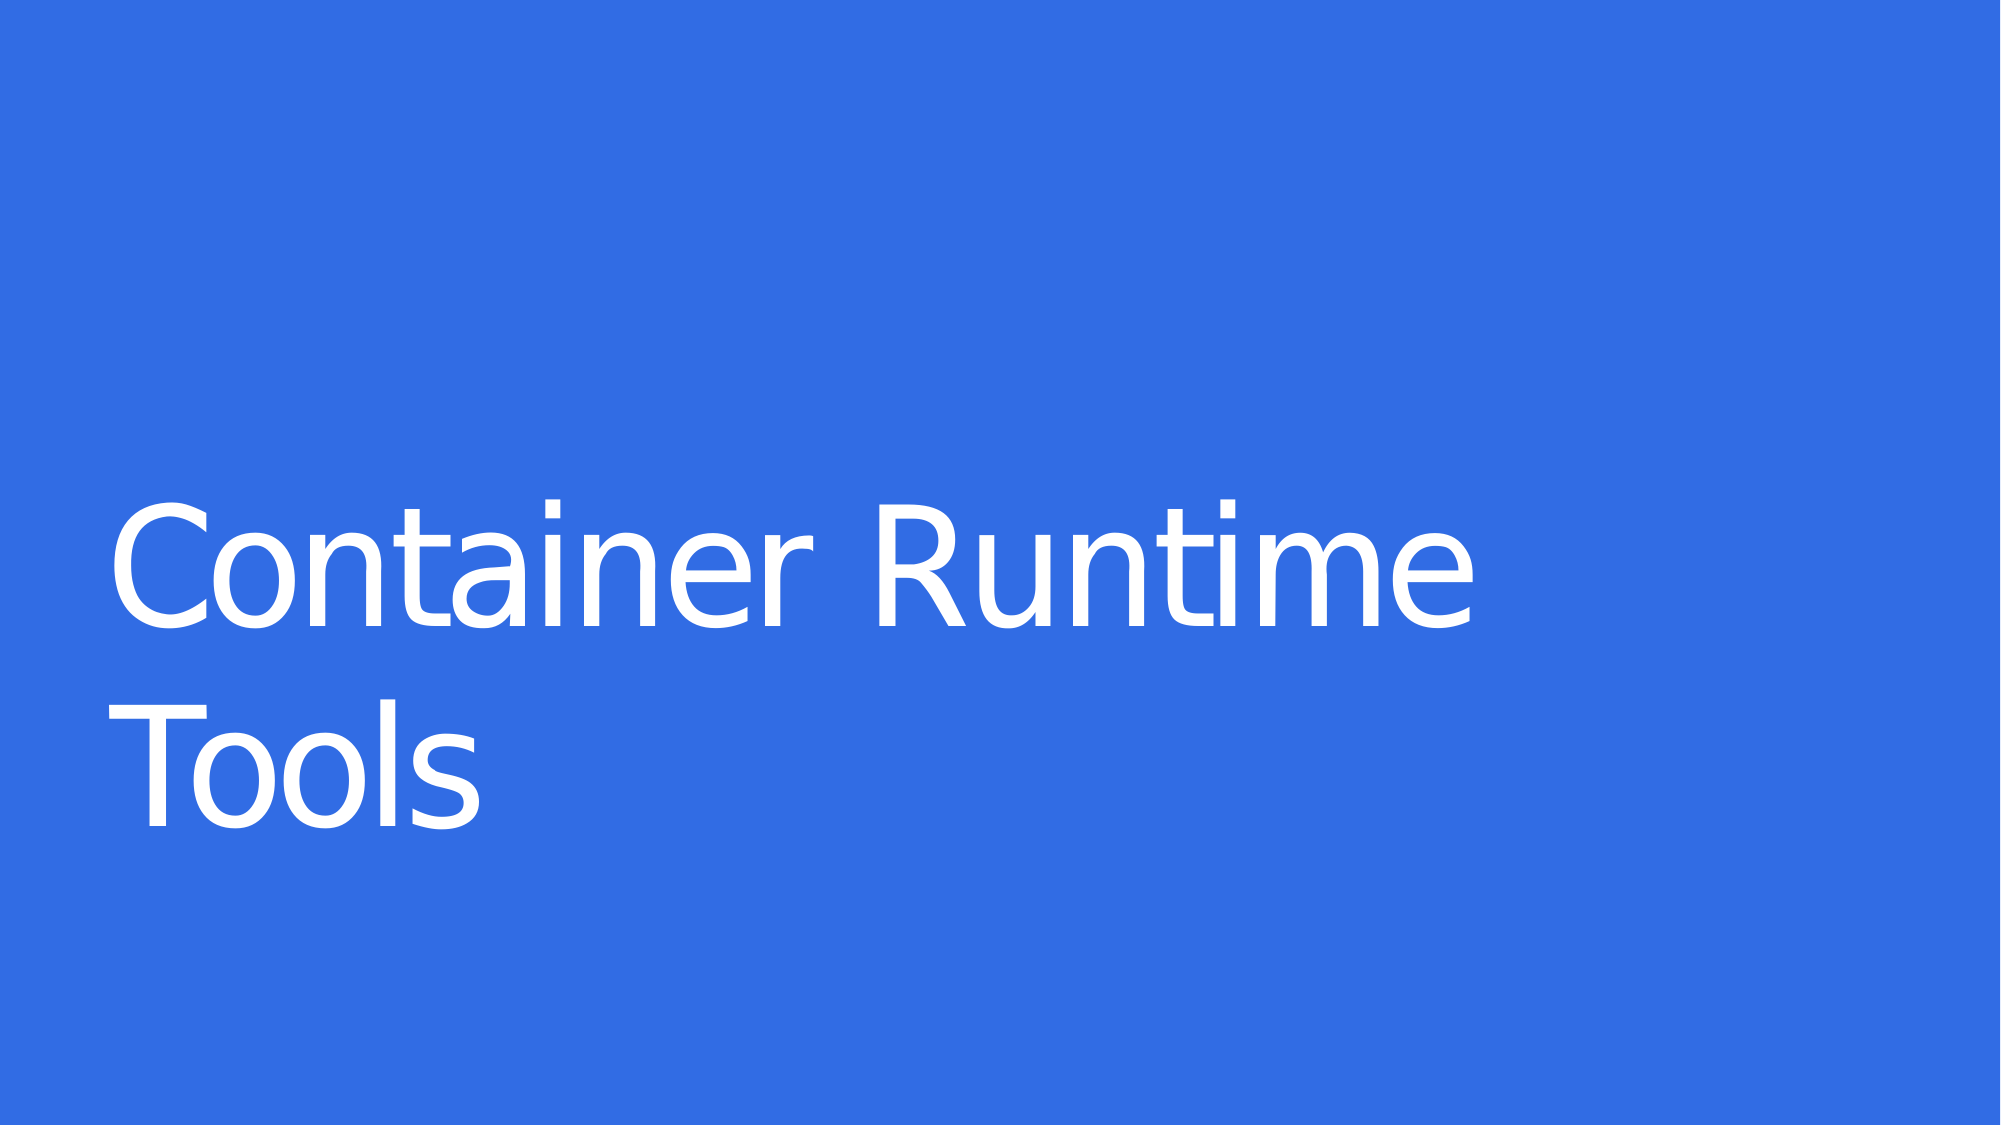

# Container Runtime Tools
Copyright © Thinknyx Technologies LLP